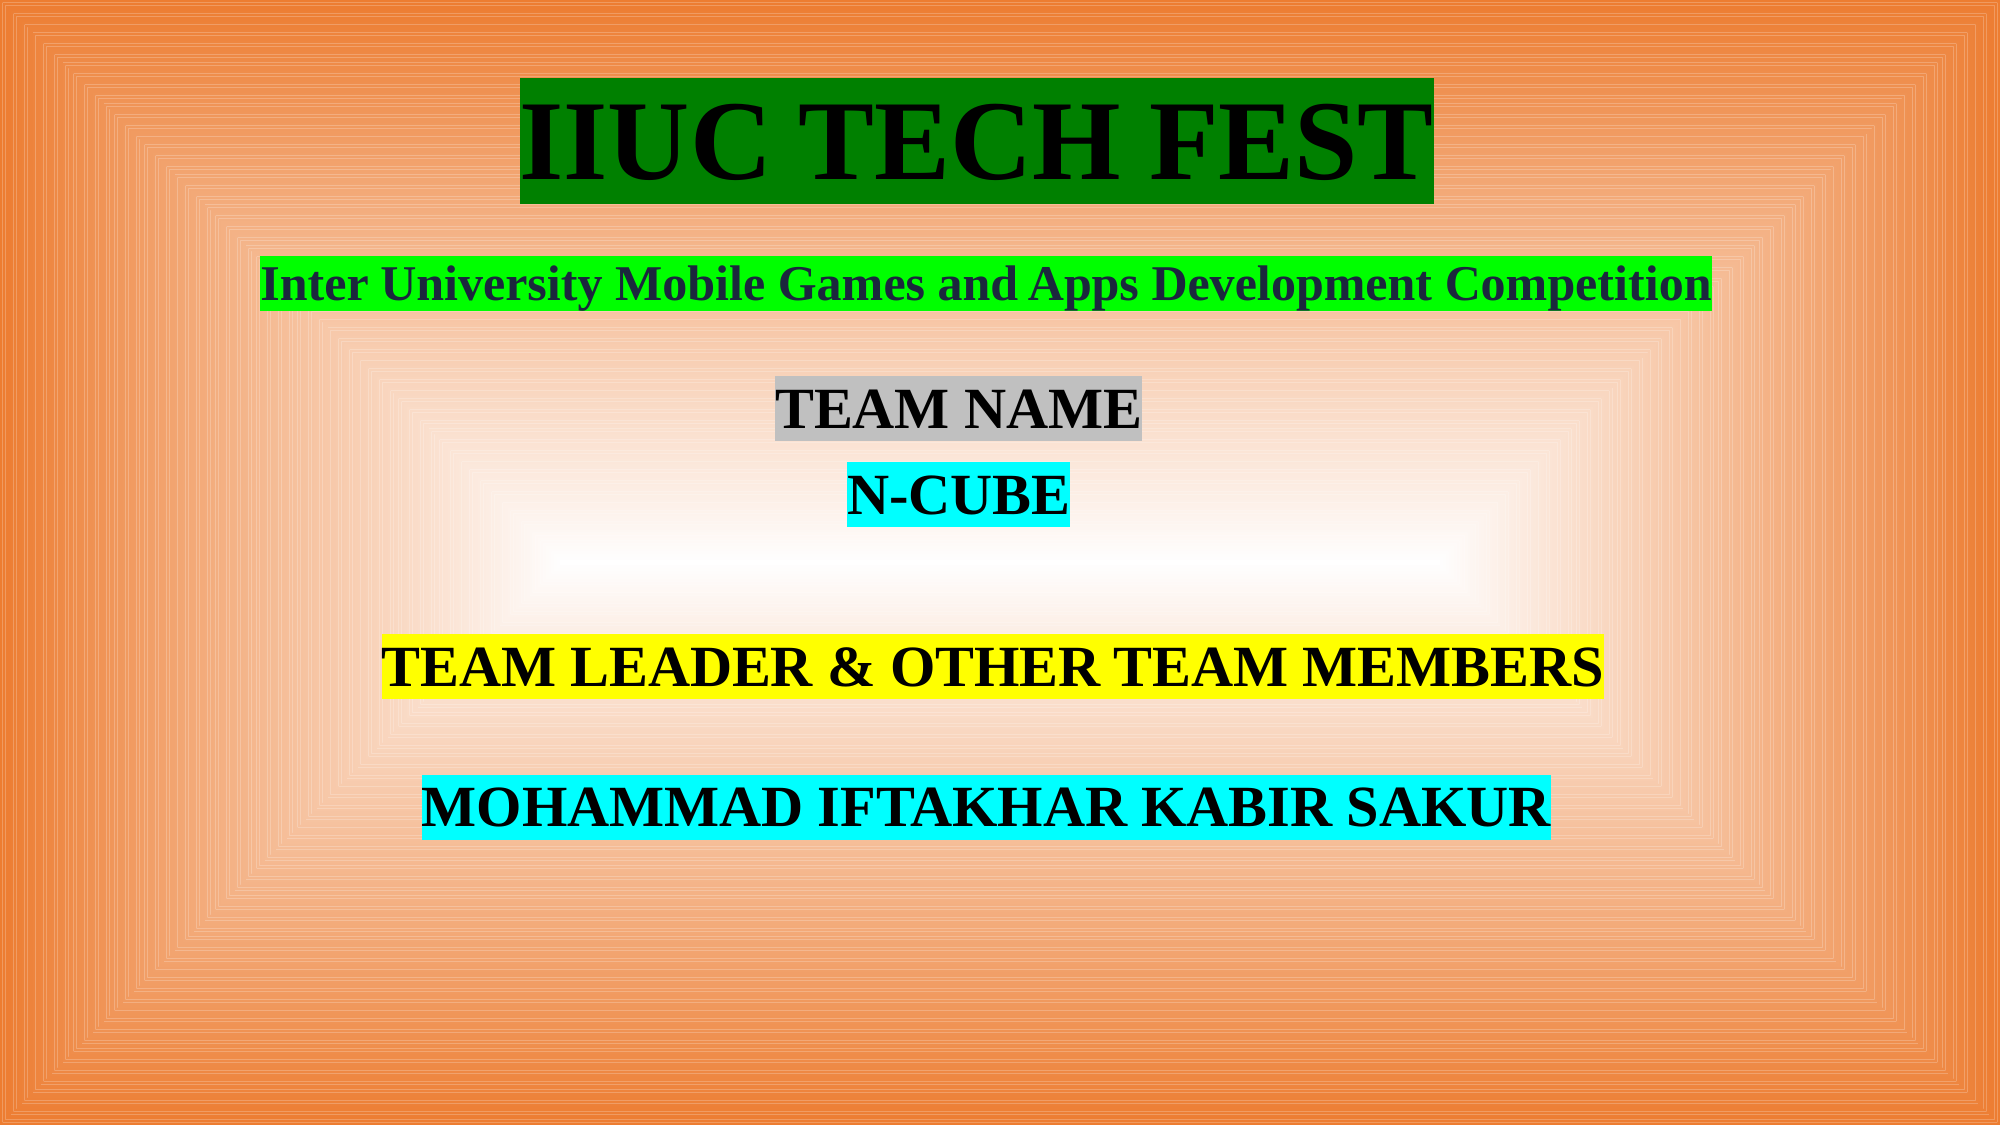

# IIUC TECH FEST
Inter University Mobile Games and Apps Development Competition

TEAM NAME
N-CUBE
TEAM LEADER & OTHER TEAM MEMBERS
MOHAMMAD IFTAKHAR KABIR SAKUR